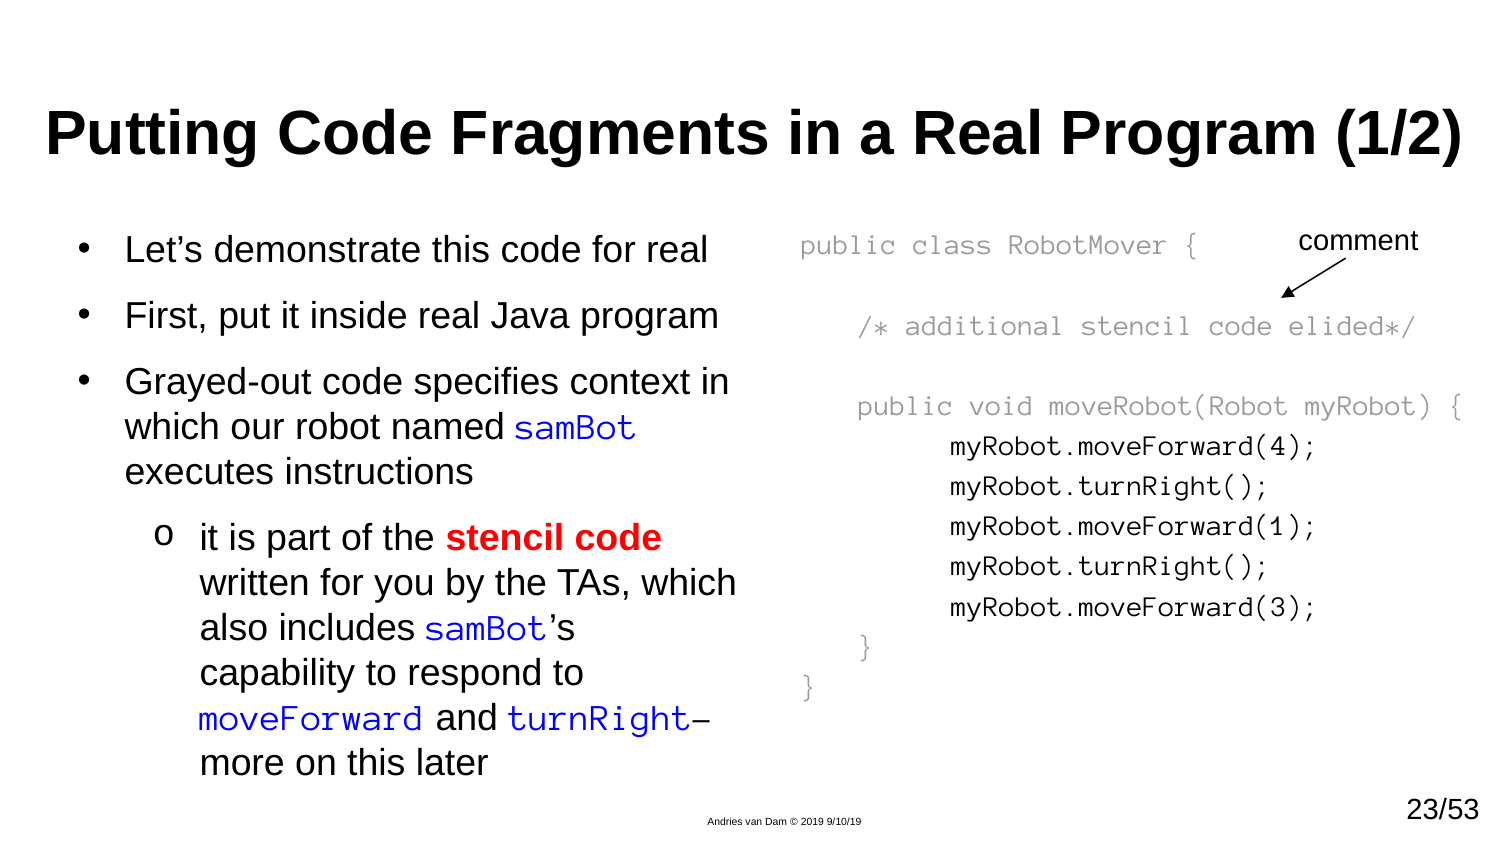

# Putting Code Fragments in a Real Program (1/2)
public class RobotMover {

/* additional stencil code elided*/

public void moveRobot(Robot myRobot) {
	myRobot.moveForward(4);
	myRobot.turnRight();
	myRobot.moveForward(1);
	myRobot.turnRight();
	myRobot.moveForward(3);
}
}
Let’s demonstrate this code for real
First, put it inside real Java program
Grayed-out code specifies context in which our robot named samBot executes instructions
it is part of the stencil code written for you by the TAs, which also includes samBot’s capability to respond to moveForward and turnRight− more on this later
comment